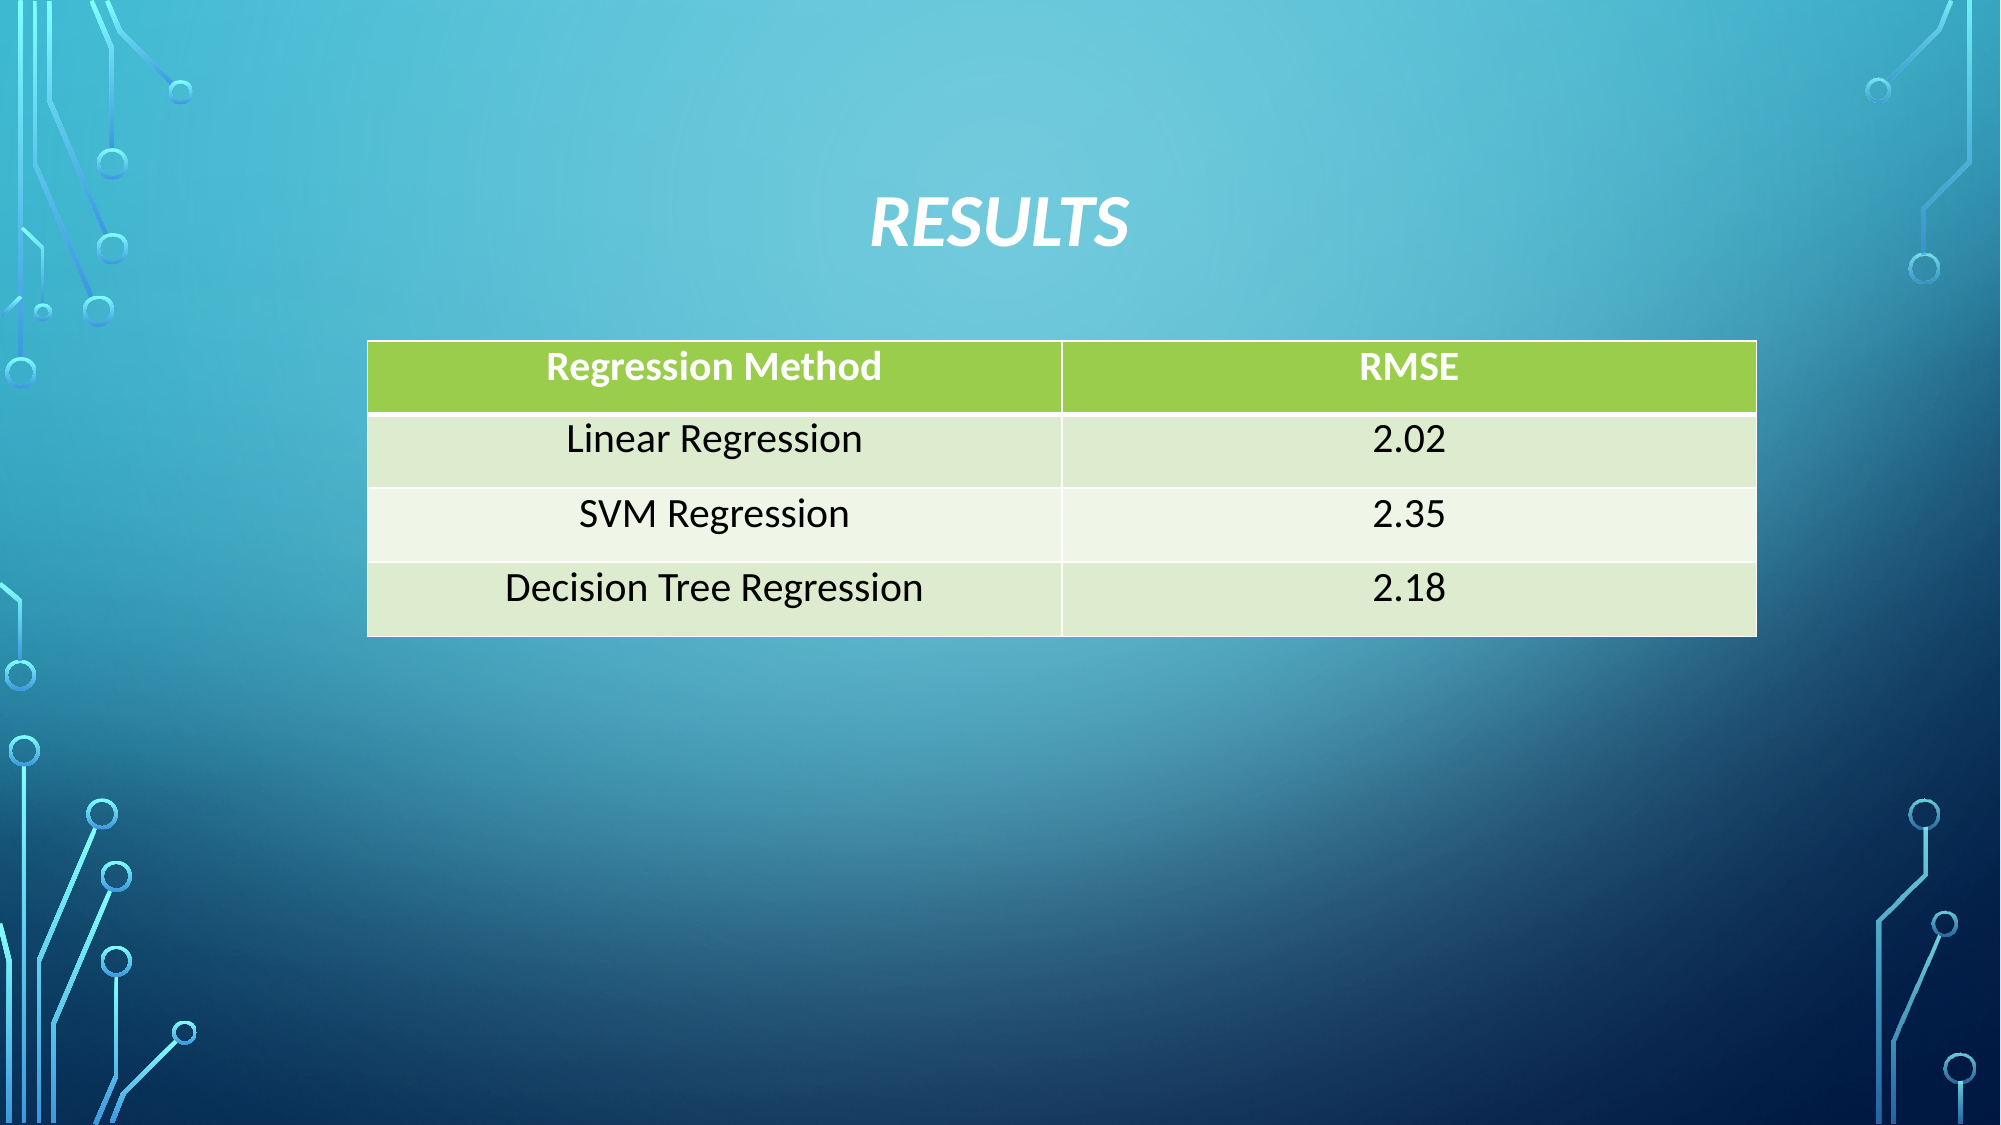

# results
| Regression Method | RMSE |
| --- | --- |
| Linear Regression | 2.02 |
| SVM Regression | 2.35 |
| Decision Tree Regression | 2.18 |